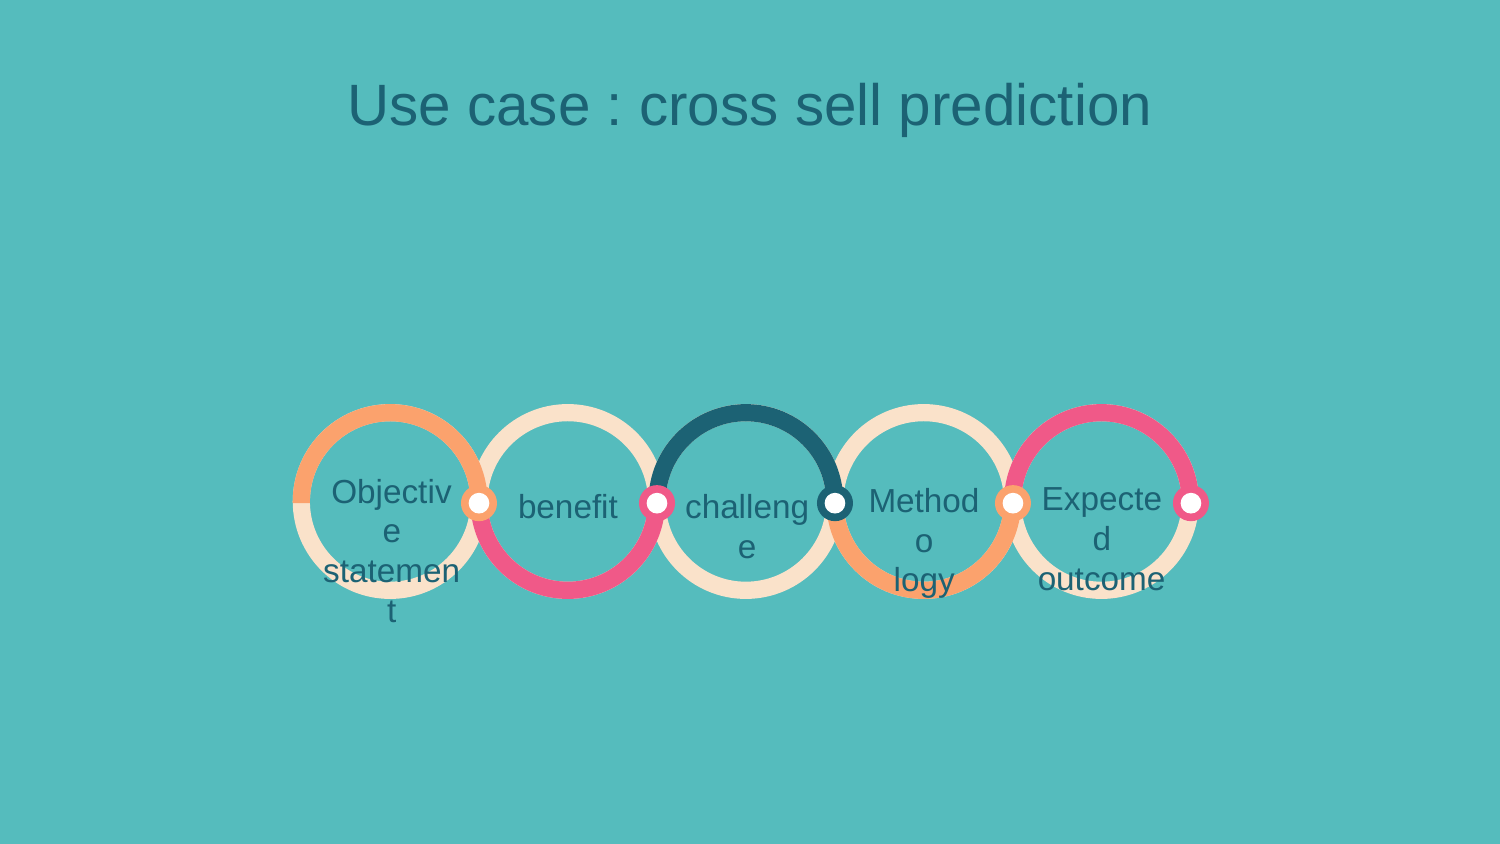

# Use case : cross sell prediction

Objective
statement

Expected
outcome
Methodo
logy
benefit
challenge